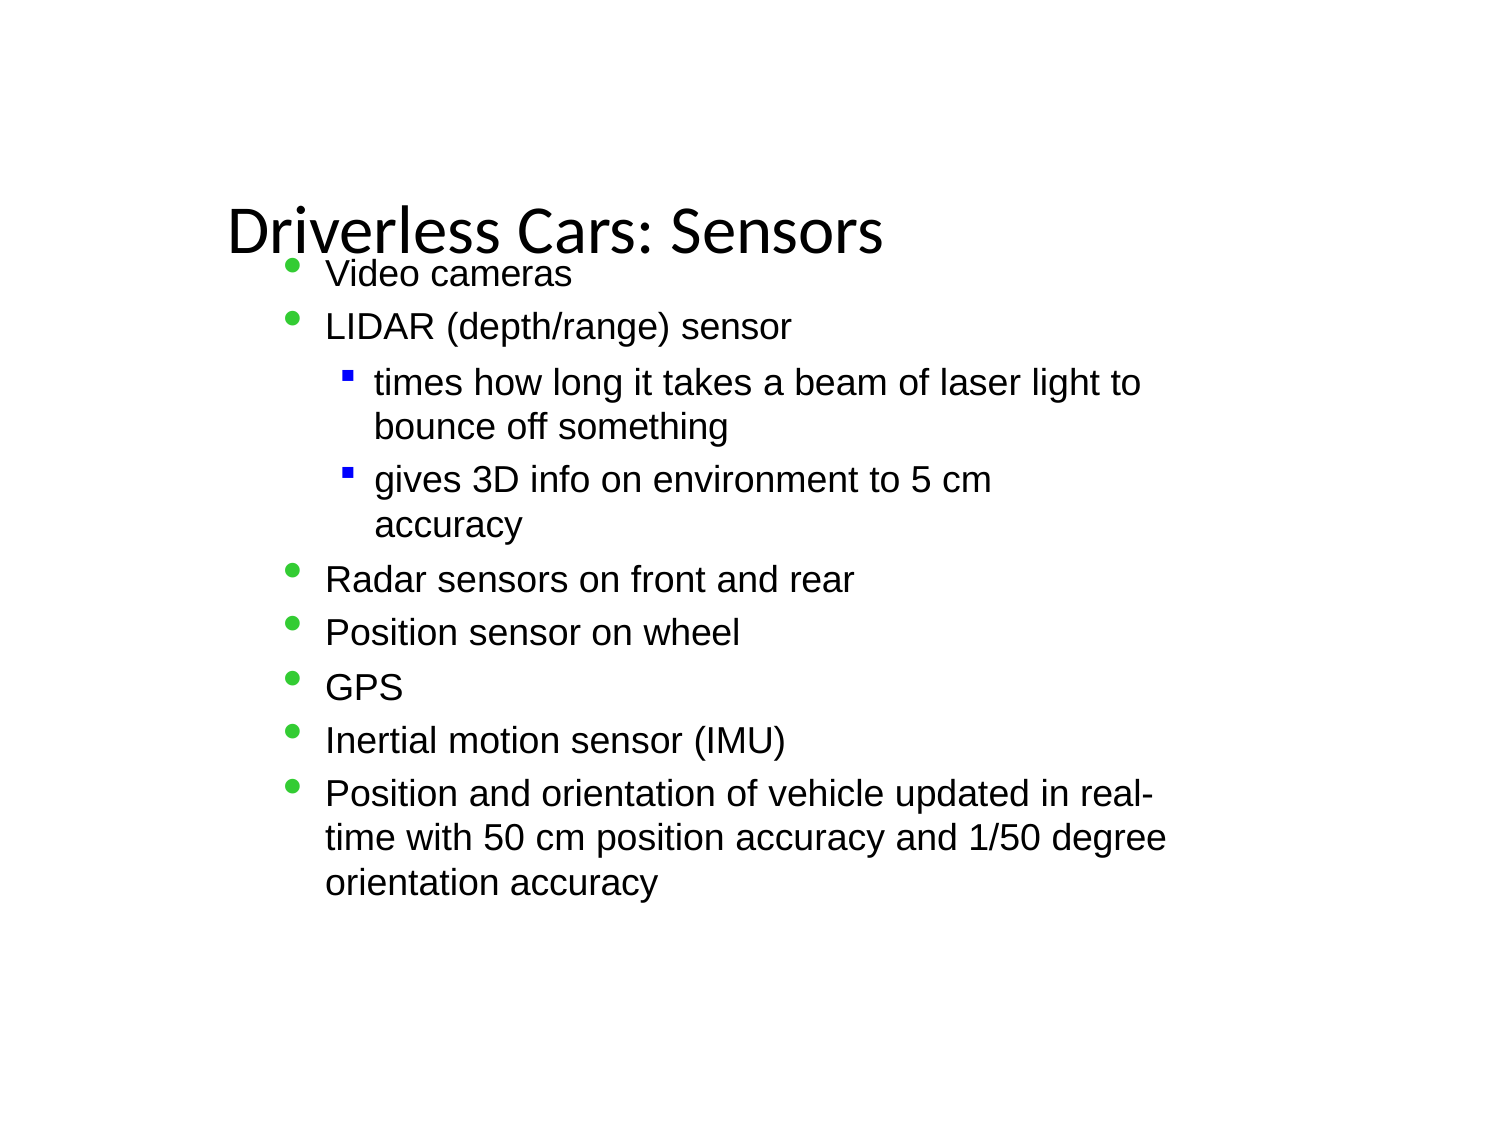

# Driverless Cars: Sensors
Video cameras
LIDAR (depth/range) sensor
times how long it takes a beam of laser light to bounce off something
gives 3D info on environment to 5 cm accuracy
Radar sensors on front and rear
Position sensor on wheel
GPS
Inertial motion sensor (IMU)
Position and orientation of vehicle updated in real- time with 50 cm position accuracy and 1/50 degree orientation accuracy